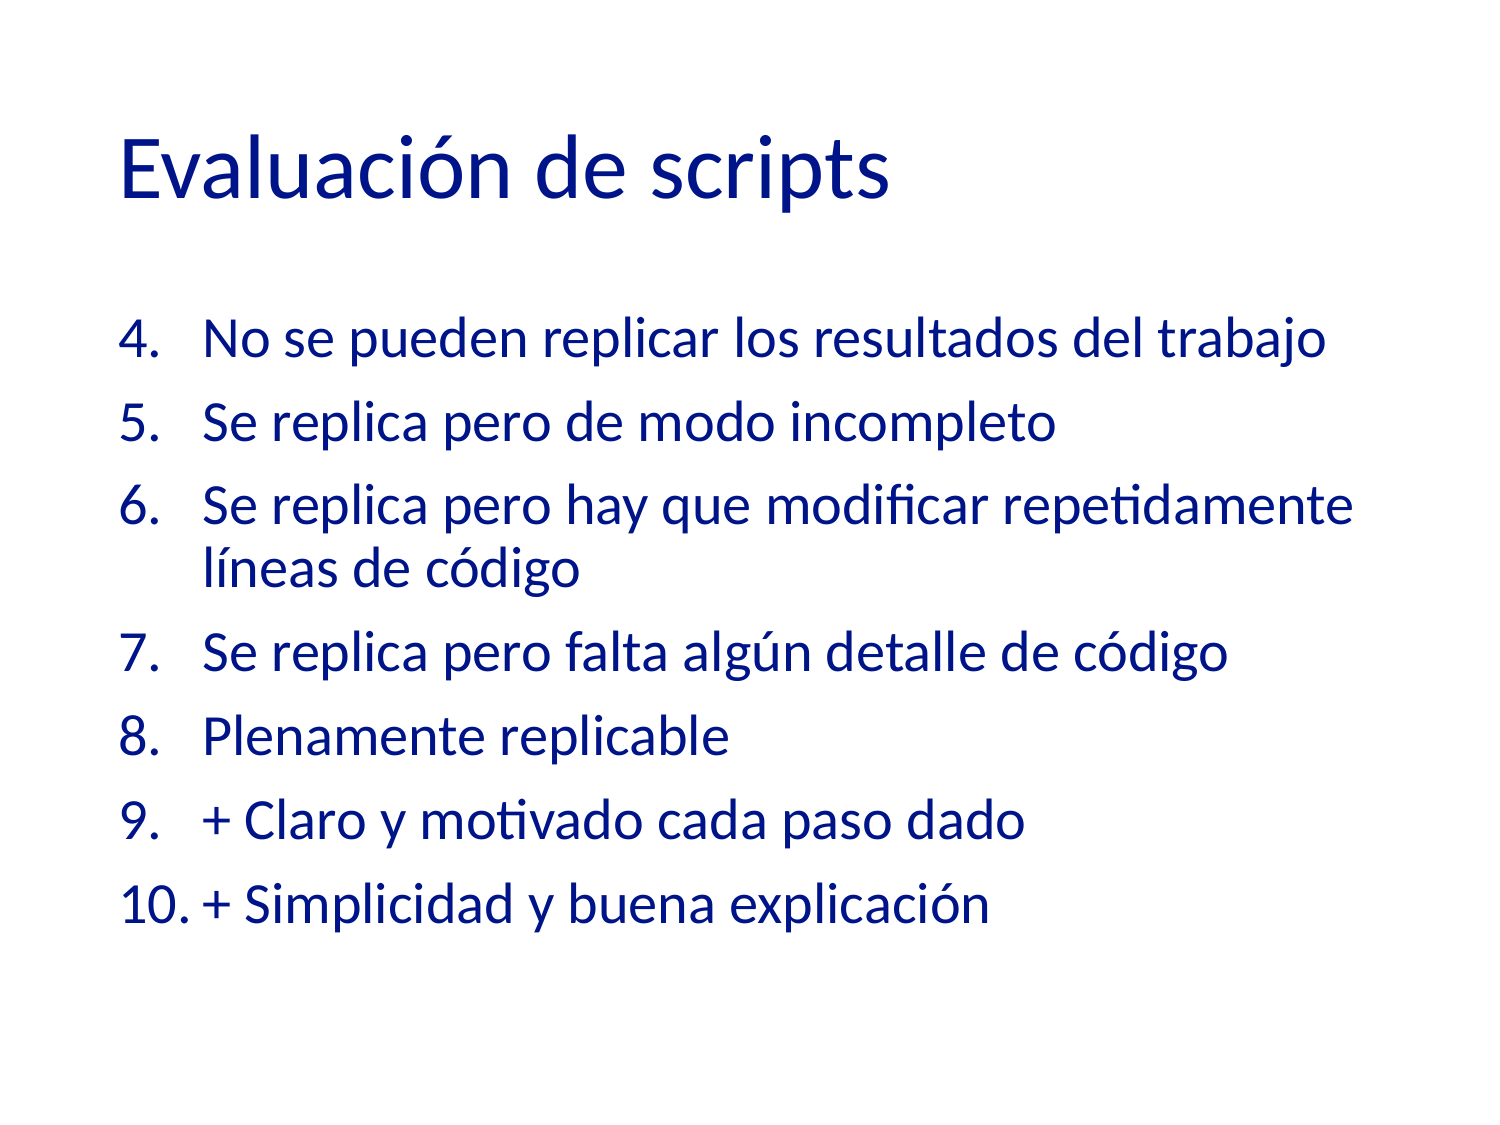

# Evaluación de scripts
No se pueden replicar los resultados del trabajo
Se replica pero de modo incompleto
Se replica pero hay que modificar repetidamente líneas de código
Se replica pero falta algún detalle de código
Plenamente replicable
+ Claro y motivado cada paso dado
+ Simplicidad y buena explicación